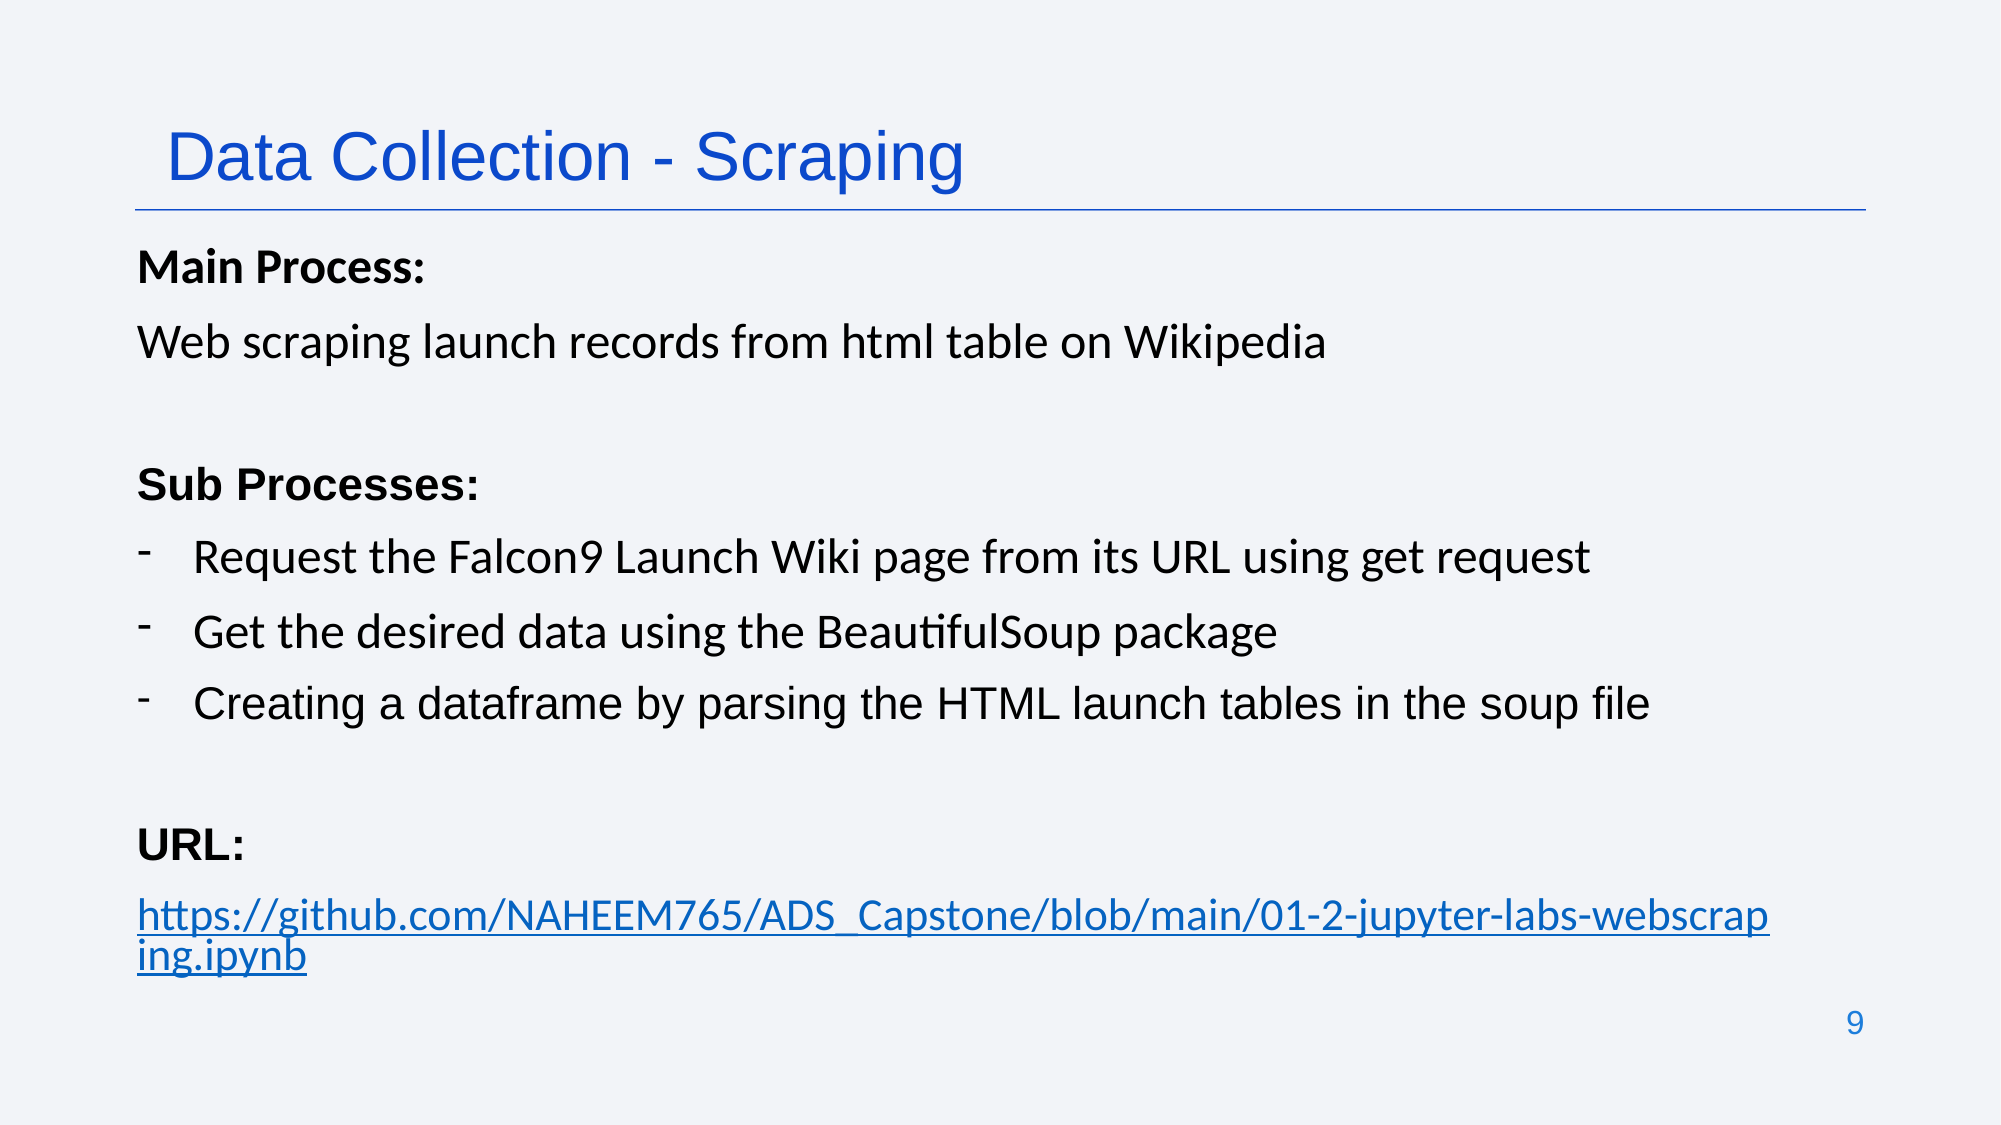

Data Collection - Scraping
Main Process:
Web scraping launch records from html table on Wikipedia

Sub Processes:
Request the Falcon9 Launch Wiki page from its URL using get request
Get the desired data using the BeautifulSoup package
Creating a dataframe by parsing the HTML launch tables in the soup file

URL:
https://github.com/NAHEEM765/ADS_Capstone/blob/main/01-2-jupyter-labs-webscraping.ipynb
9